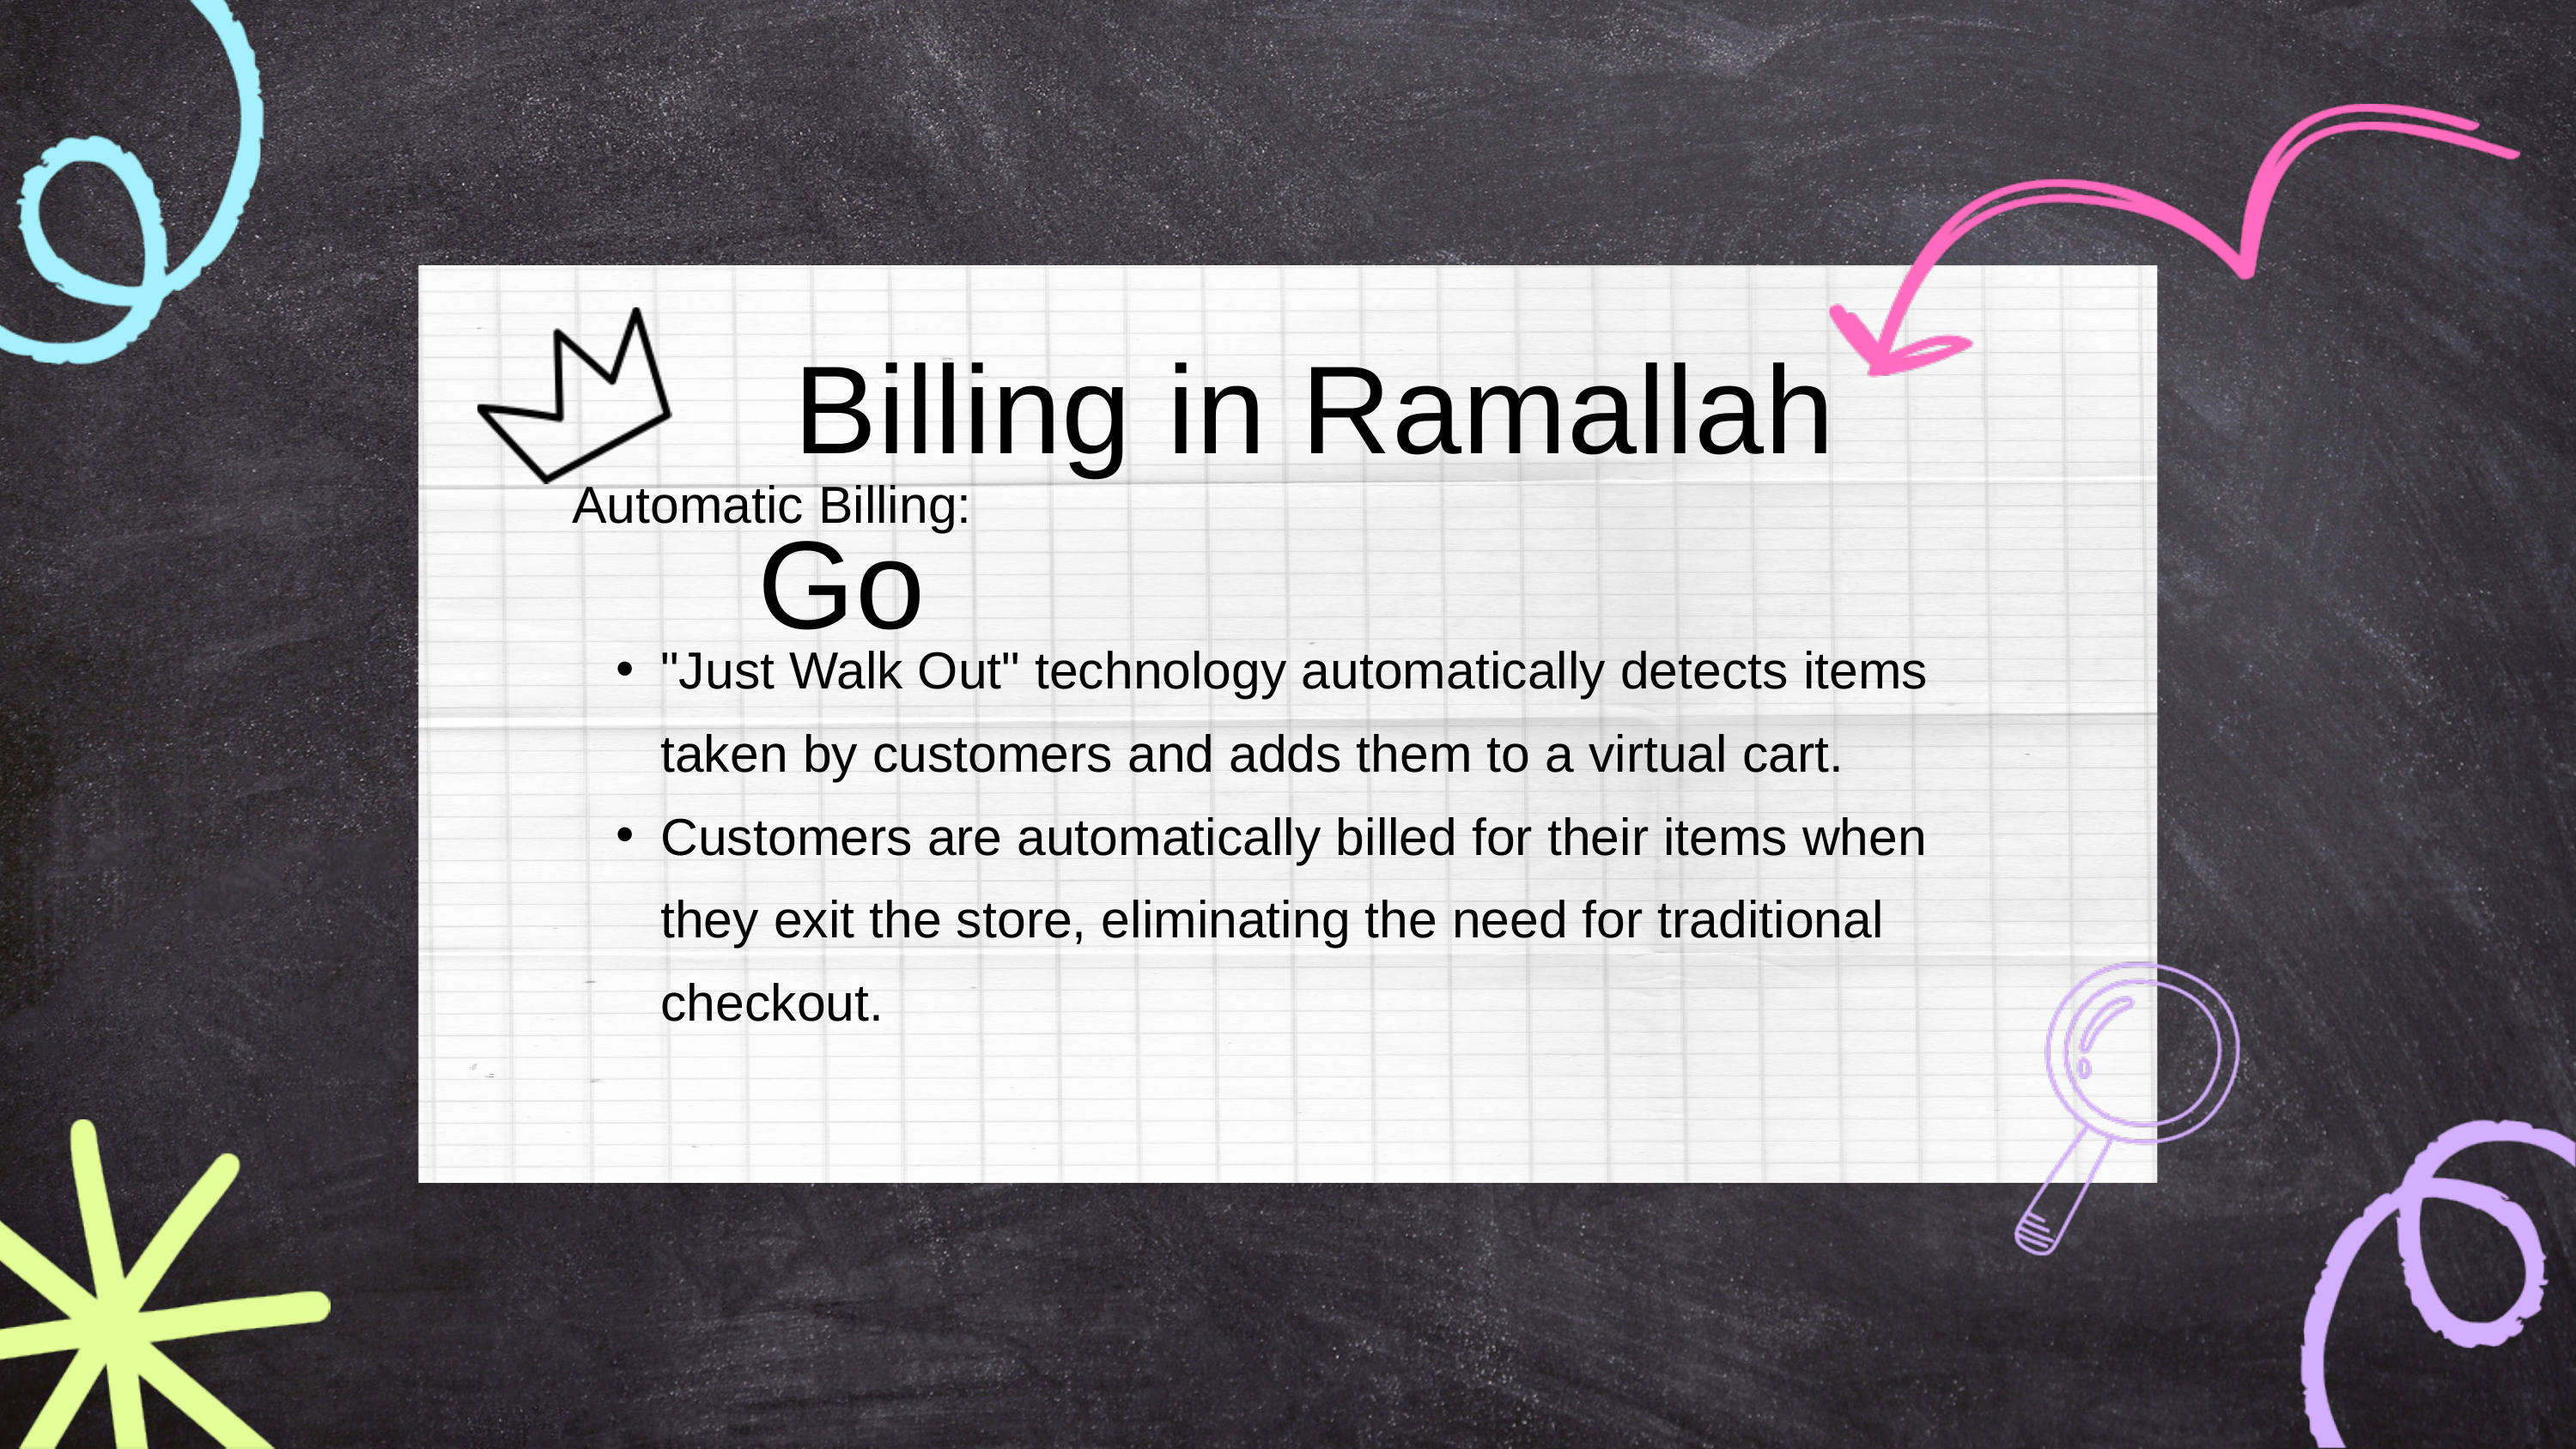

Billing in Ramallah Go

Automatic Billing:

"Just Walk Out" technology automatically detects items taken by customers and adds them to a virtual cart.
Customers are automatically billed for their items when they exit the store, eliminating the need for traditional checkout.